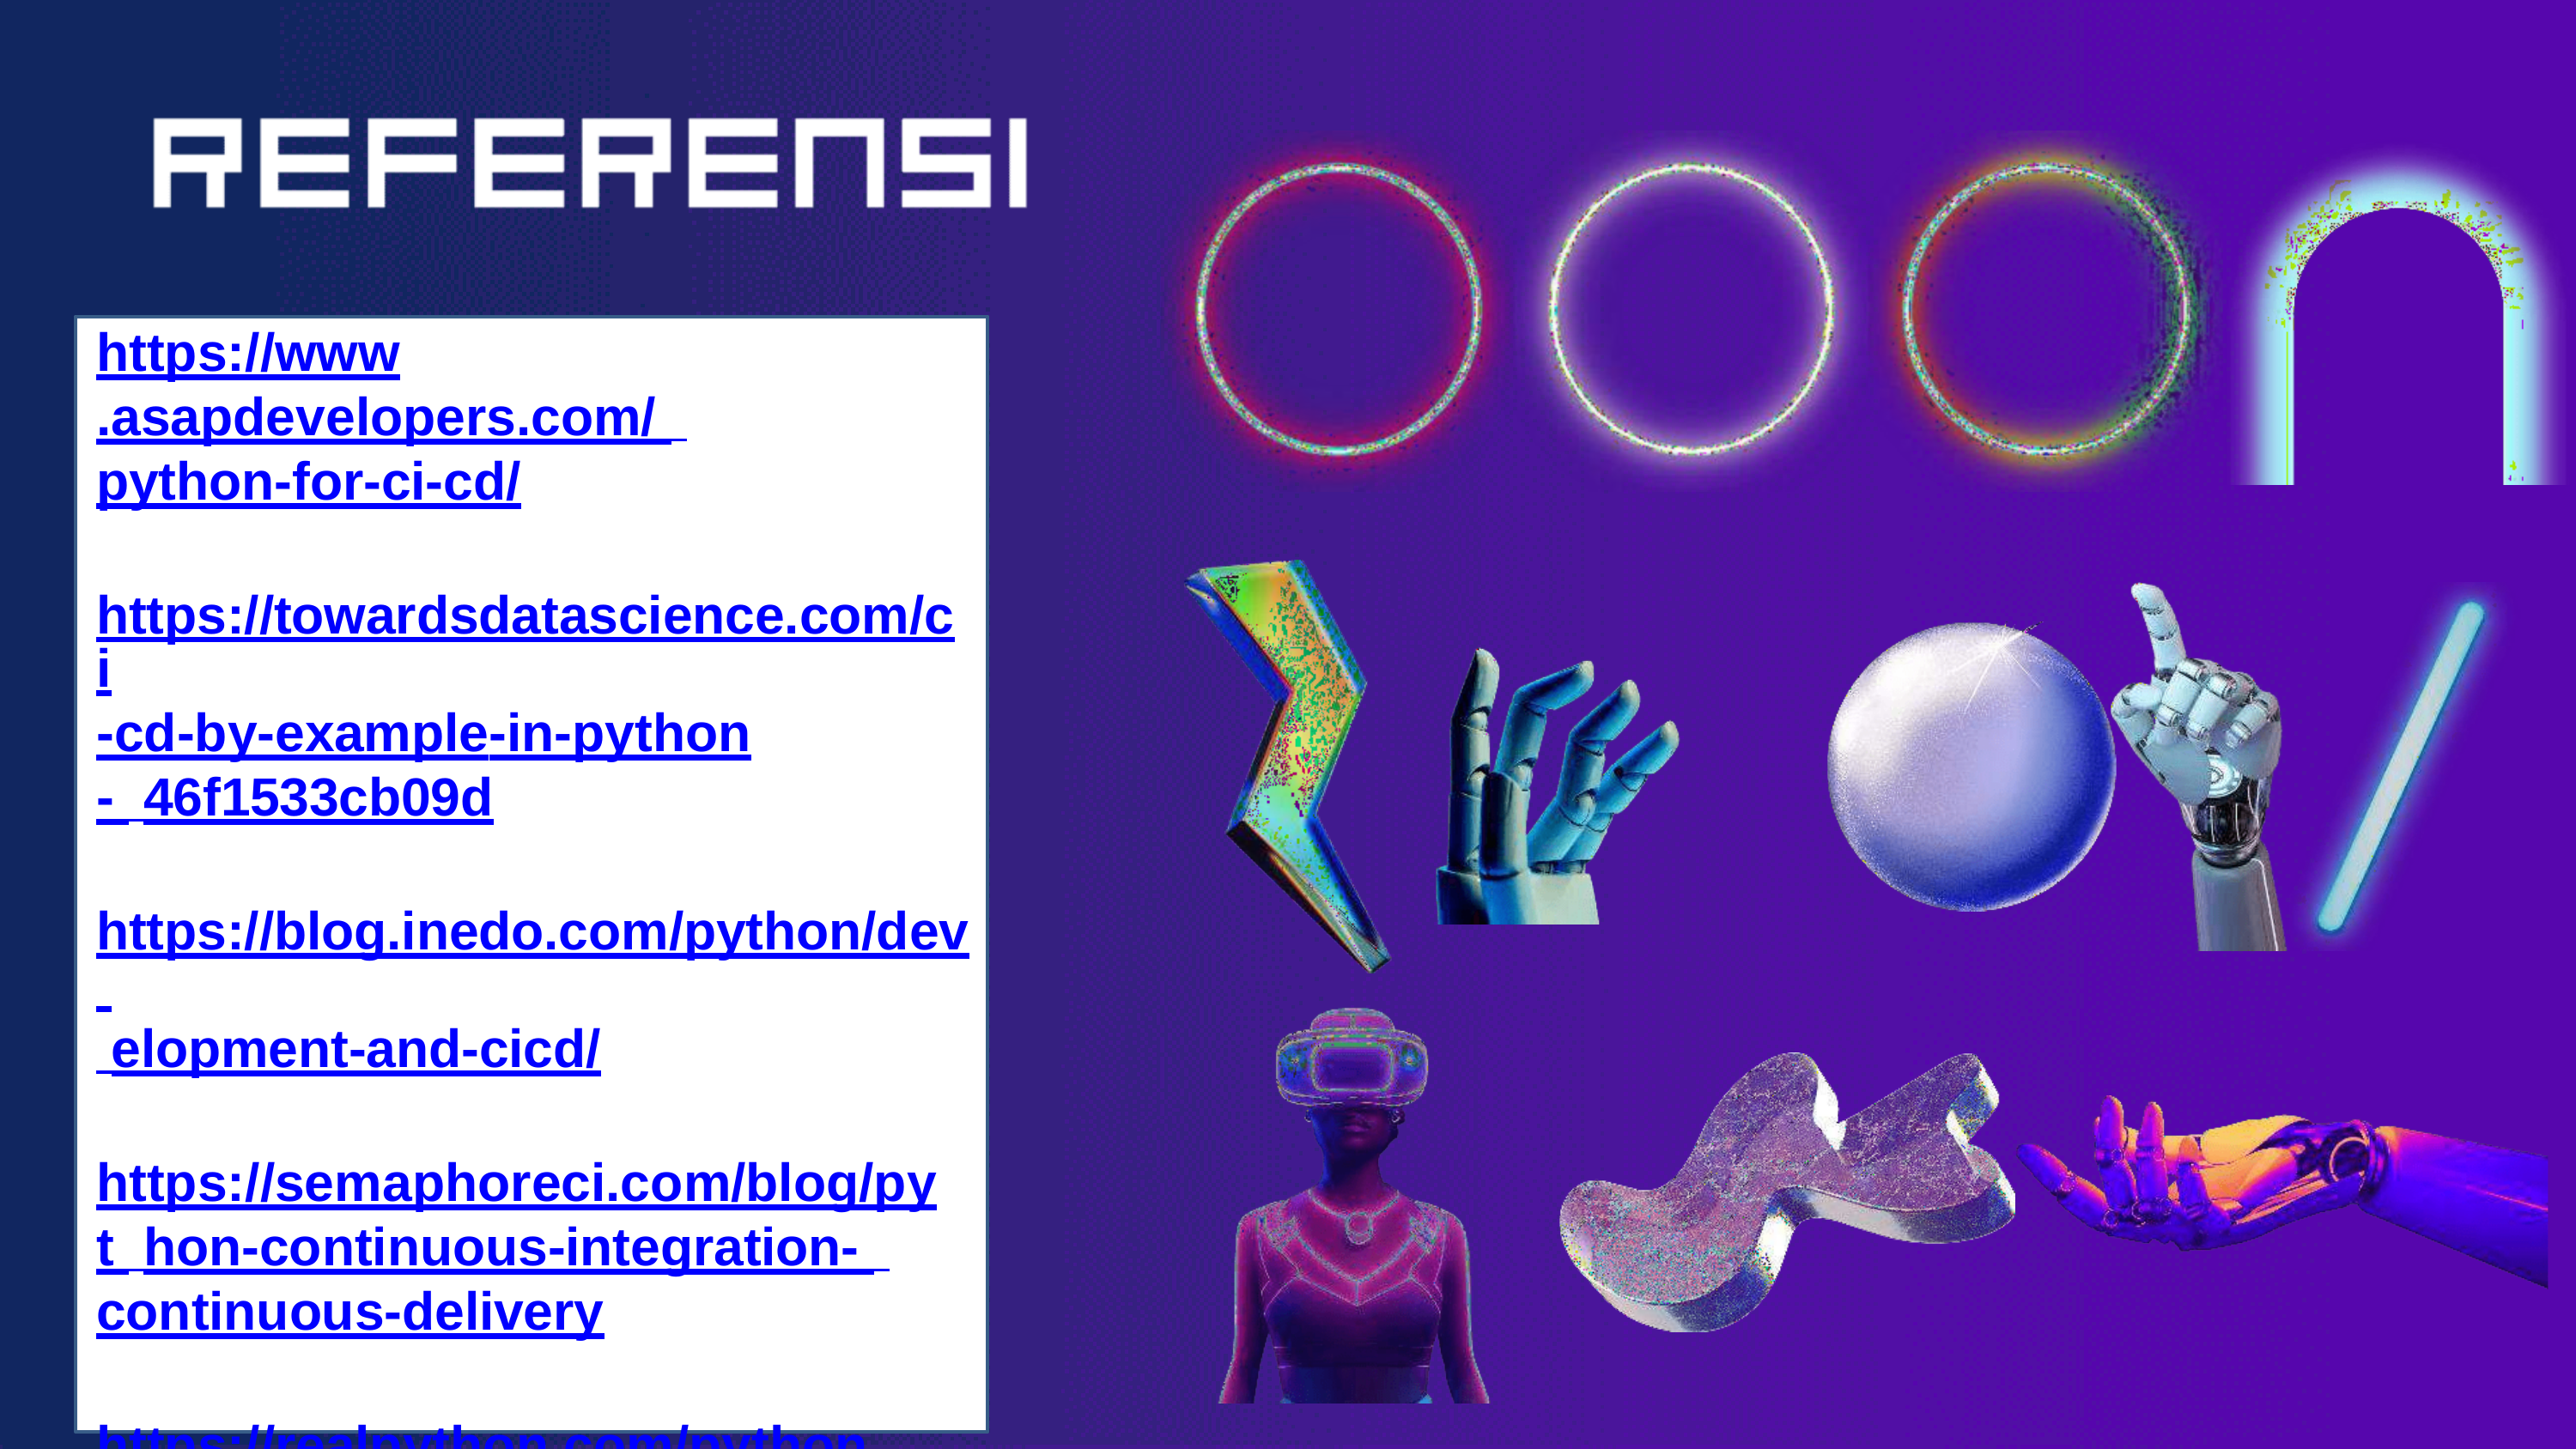

https://www.asapdevelopers.com/  python-for-ci-cd/

https://towardsdatascience.com/ci
-cd-by-example-in-python-  46f1533cb09d

https://blog.inedo.com/python/dev  elopment-and-cicd/

https://semaphoreci.com/blog/pyt  hon-continuous-integration-  continuous-delivery

https://realpython.com/python-  continuous-integration/